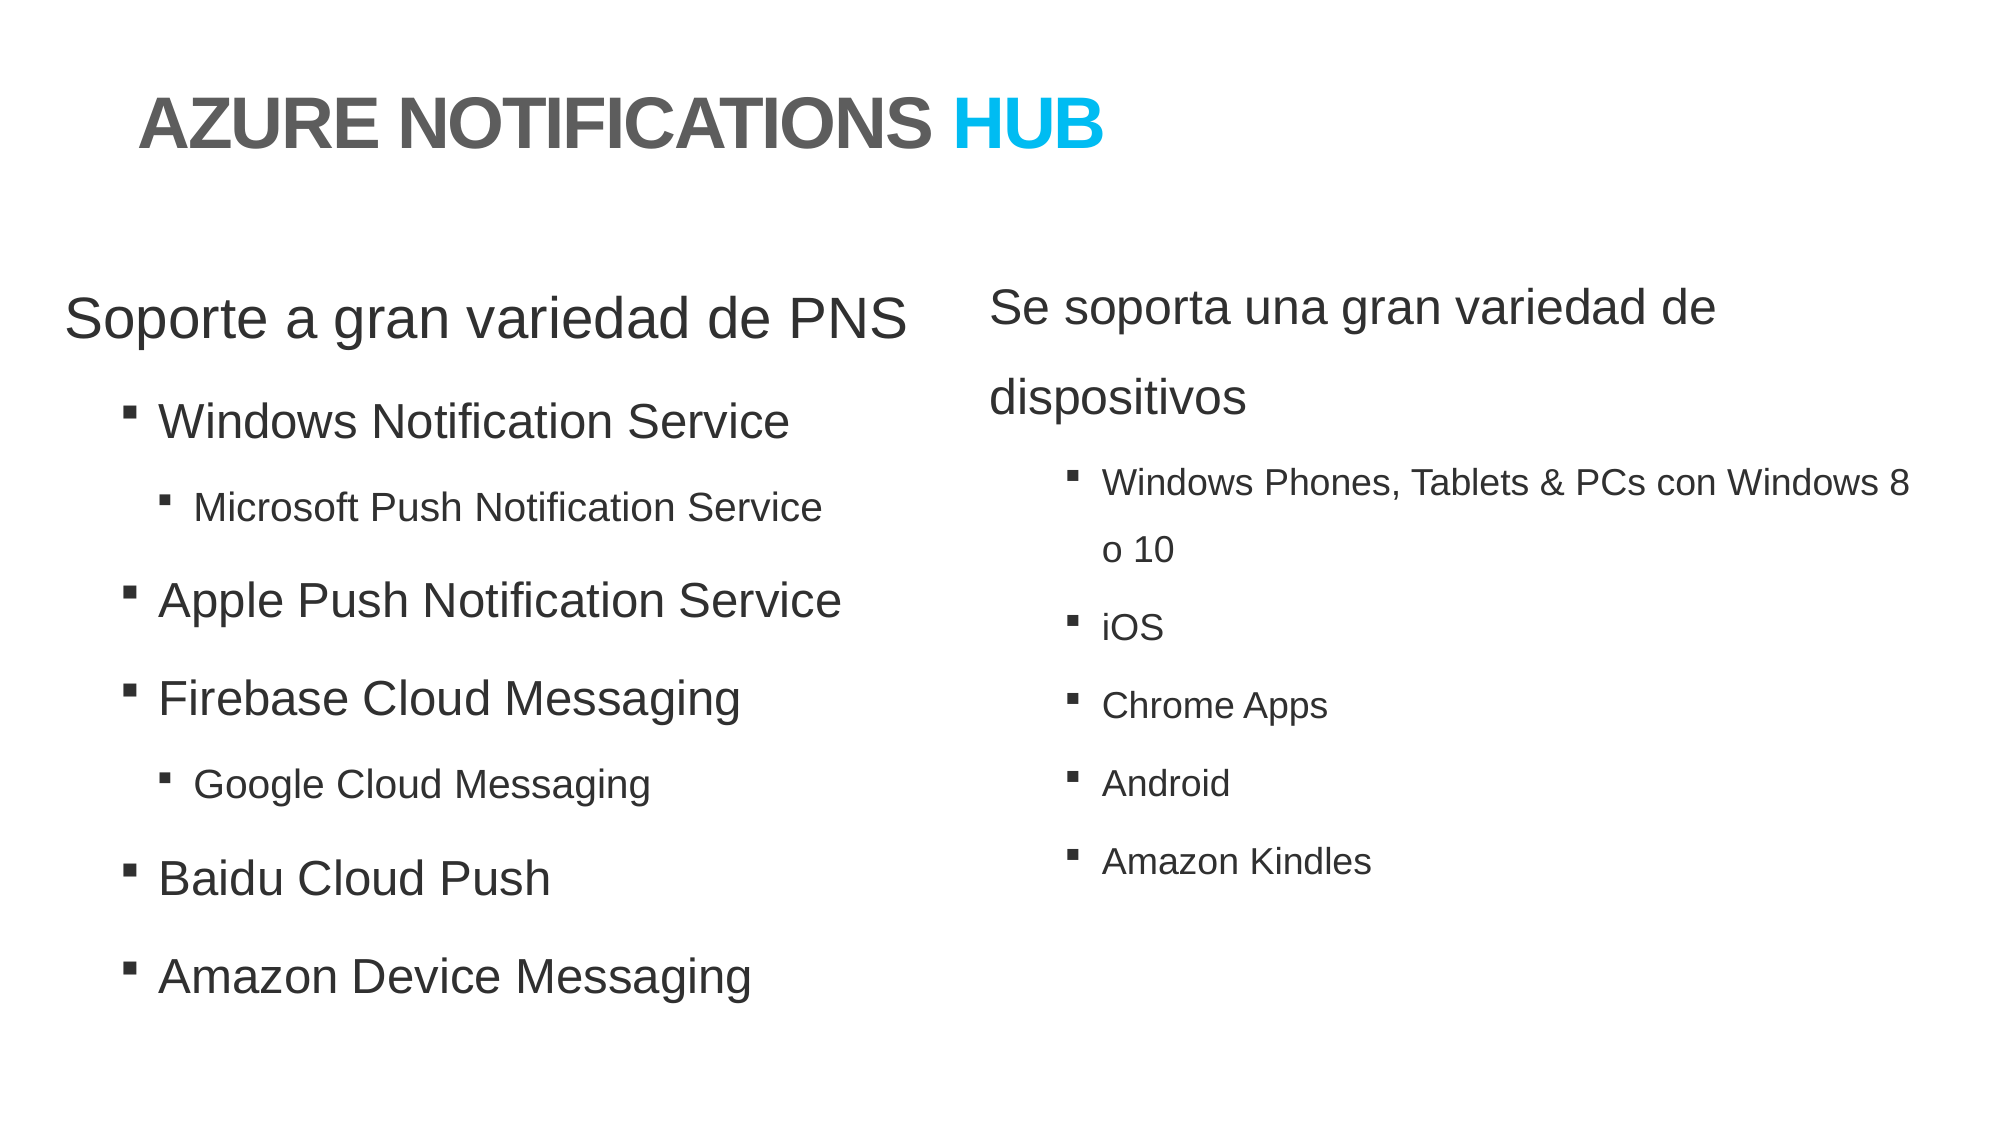

# AZURE NOTIFICATIONS HUB
Se soporta una gran variedad de dispositivos
Windows Phones, Tablets & PCs con Windows 8 o 10
iOS
Chrome Apps
Android
Amazon Kindles
Soporte a gran variedad de PNS
Windows Notification Service
Microsoft Push Notification Service
Apple Push Notification Service
Firebase Cloud Messaging
Google Cloud Messaging
Baidu Cloud Push
Amazon Device Messaging